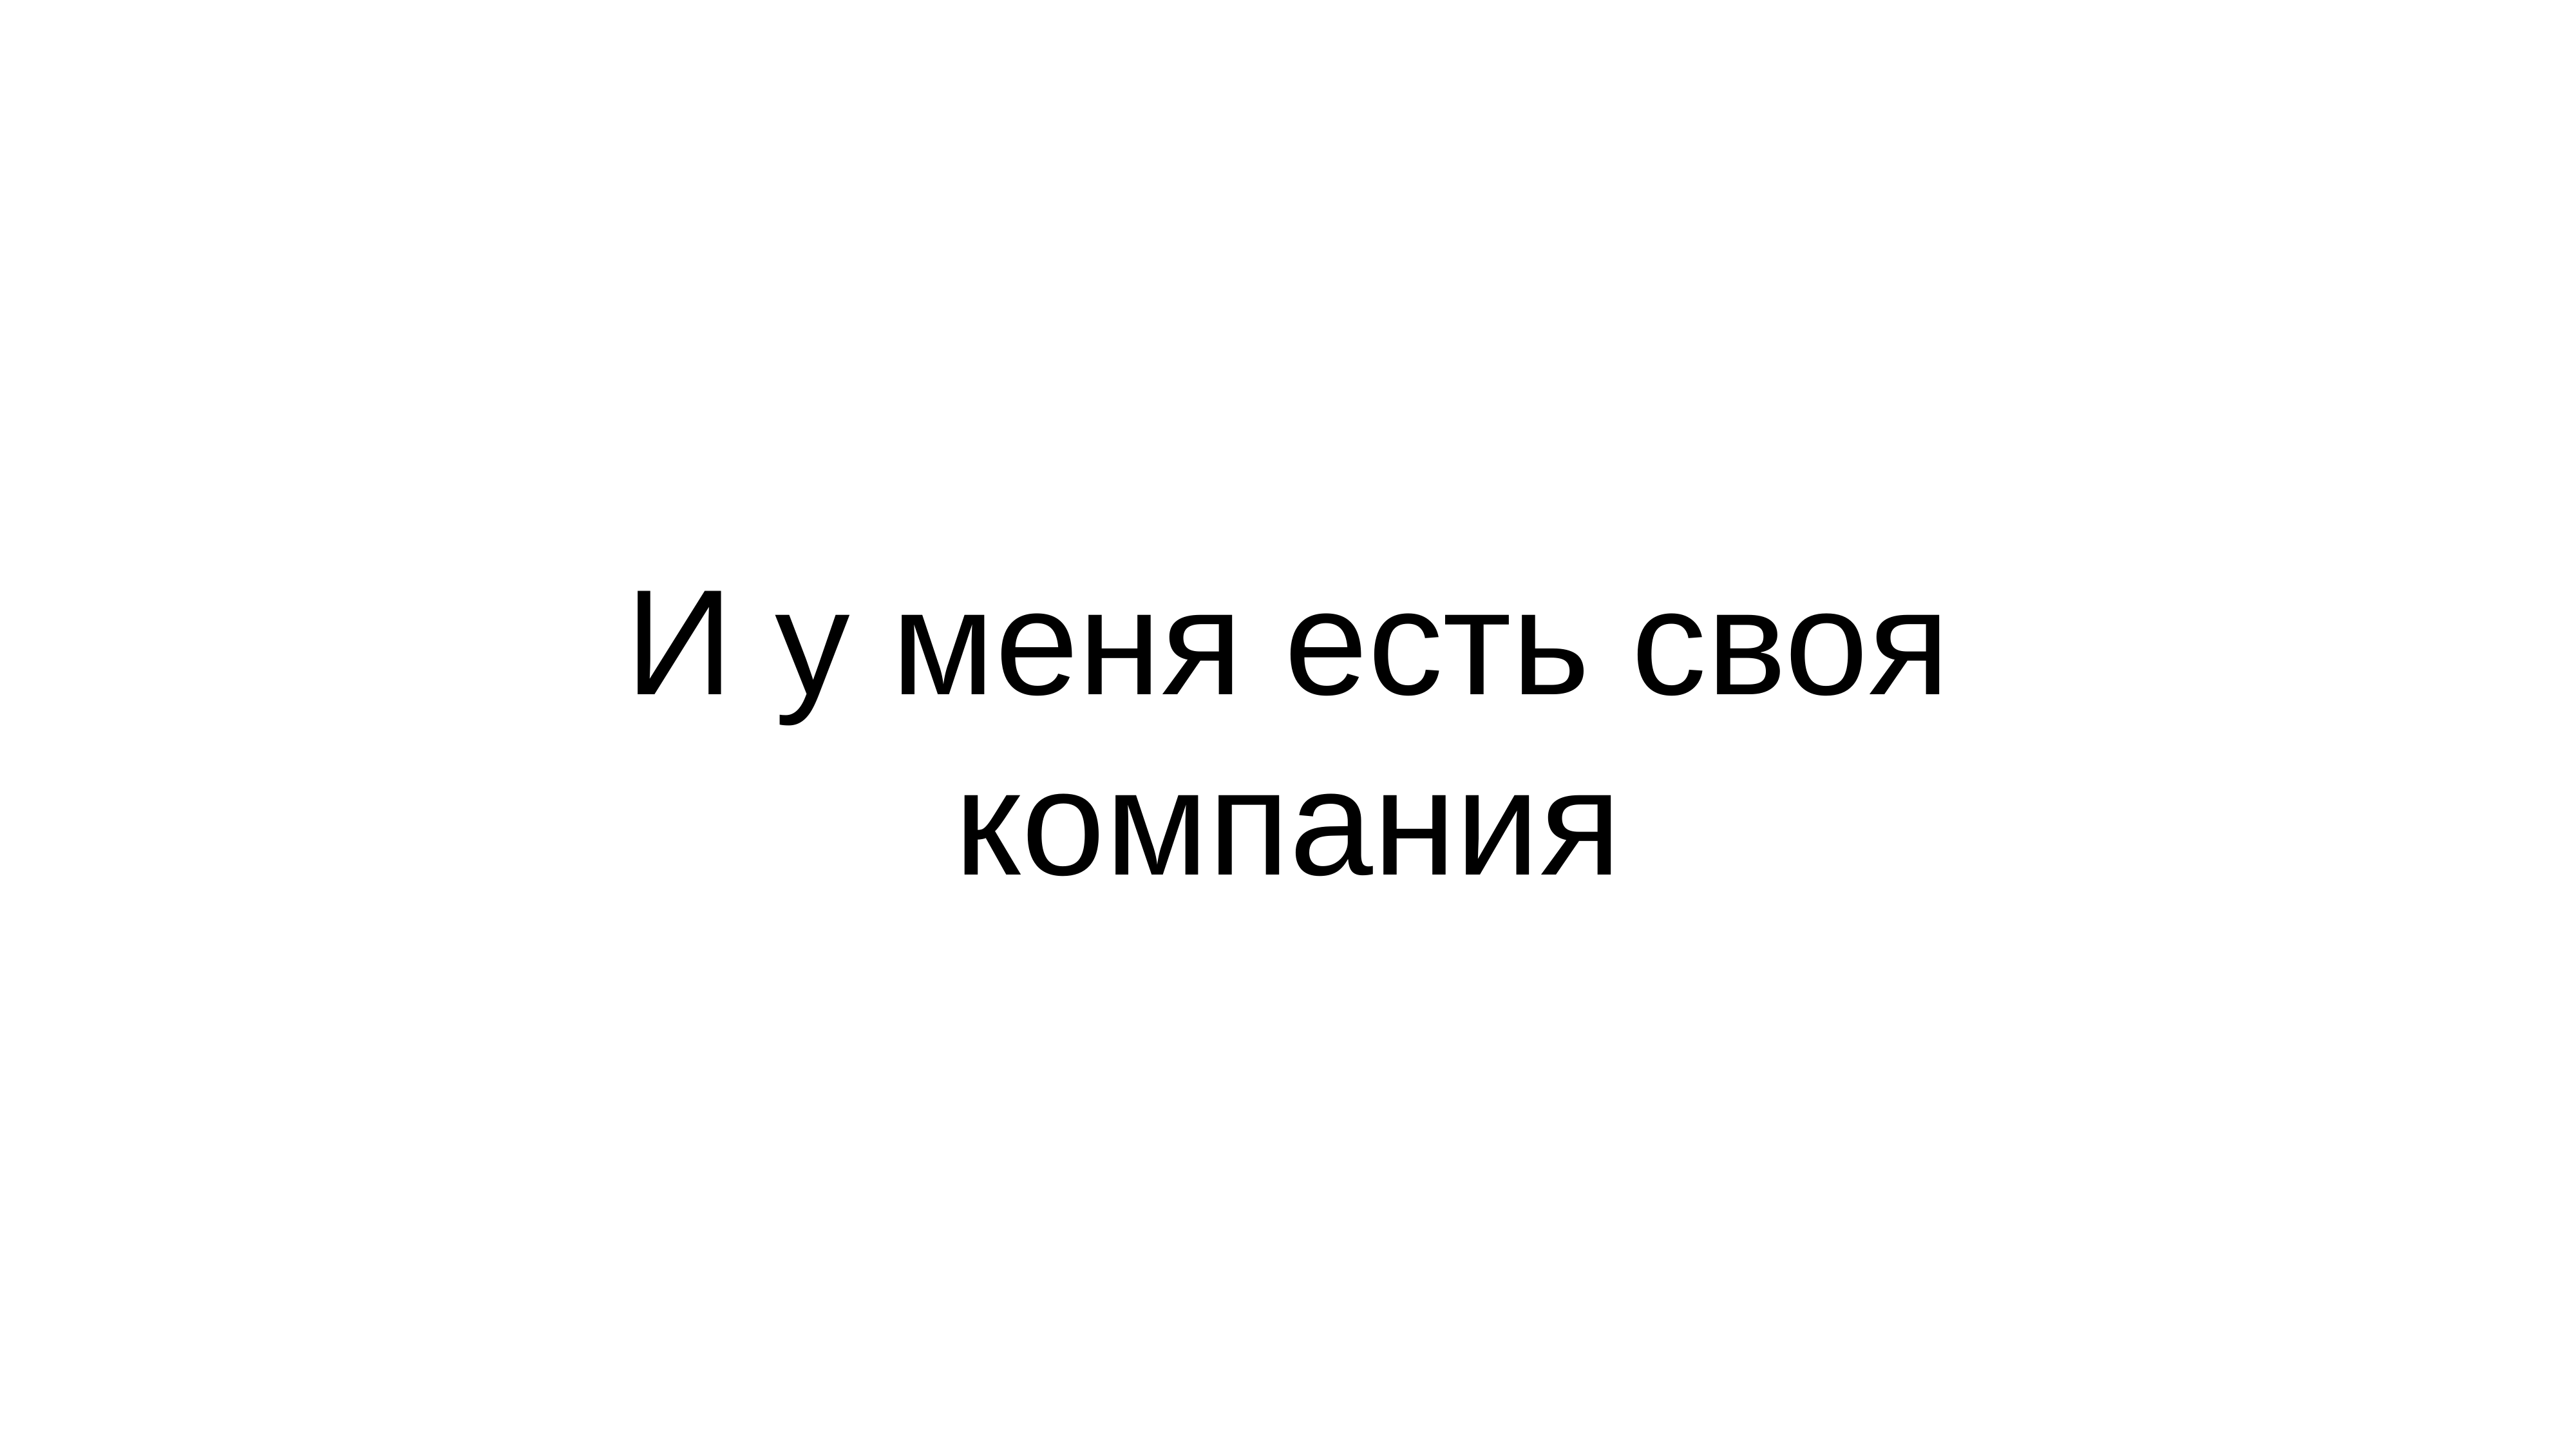

# И у меня есть своя компания
4